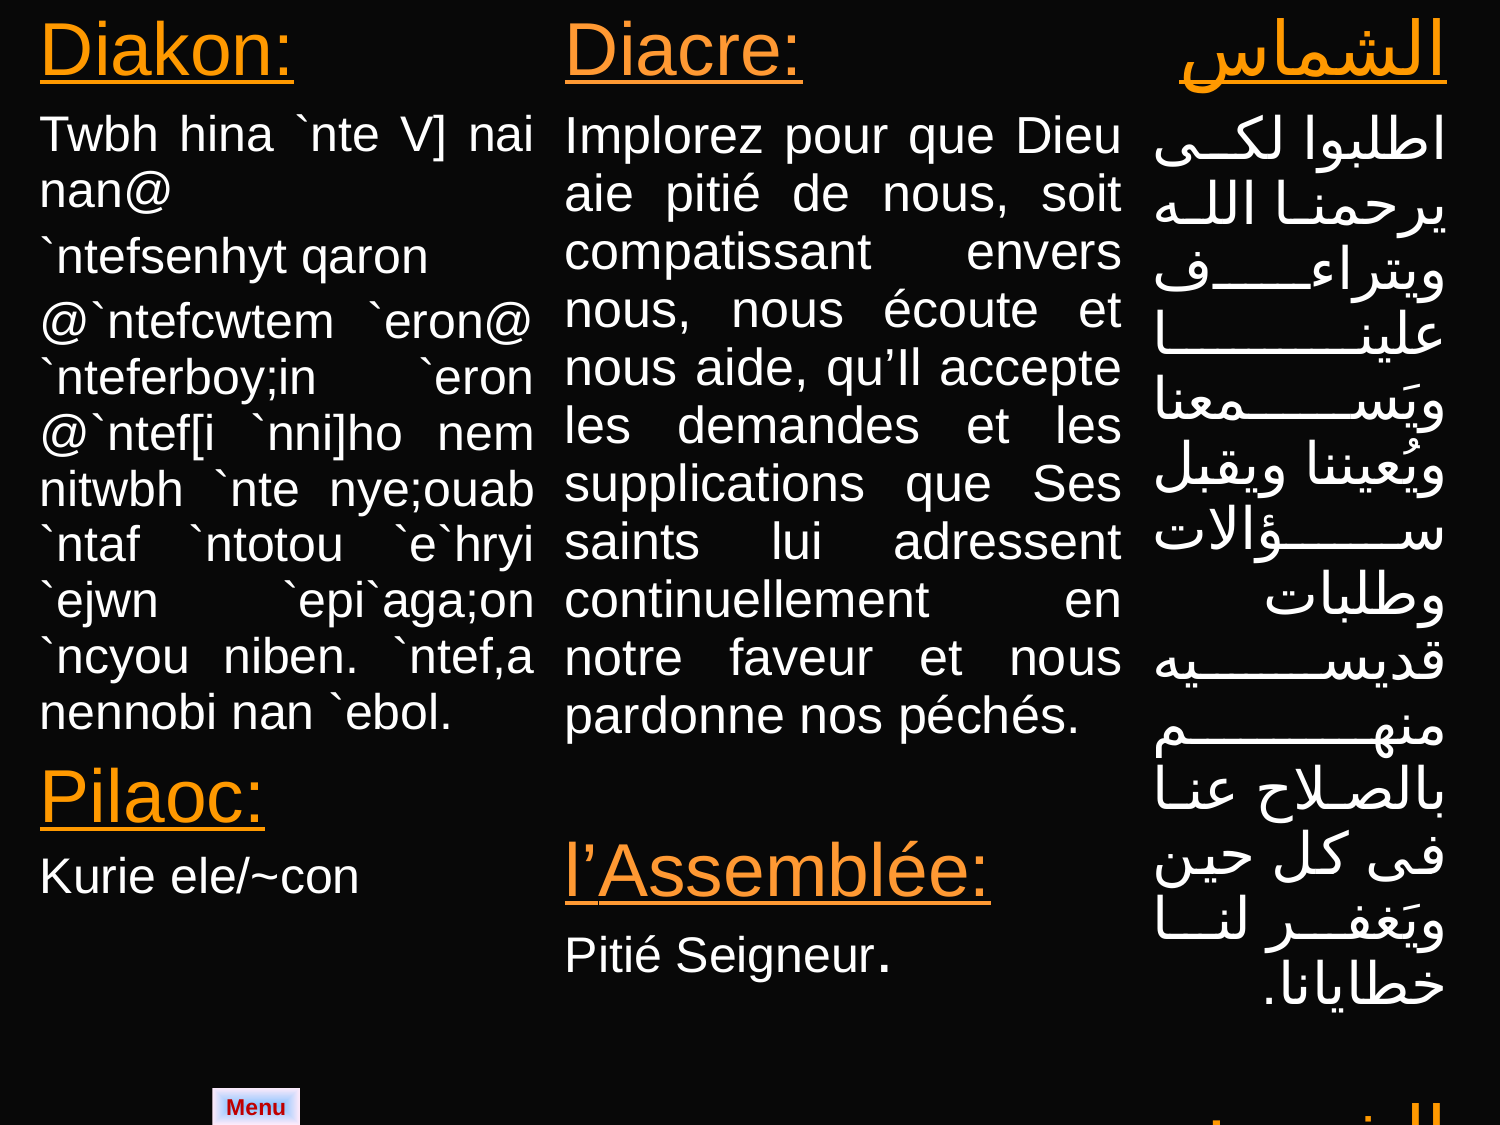

| Diakon: | Diacre: | الشماس |
| --- | --- | --- |
| Twbh hina `nte V] nai nan@ `ntefsenhyt qaron @`ntefcwtem `eron@ `nteferboy;in `eron @`ntef[i `nni]ho nem nitwbh `nte nye;ouab `ntaf `ntotou `e`hryi `ejwn `epi`aga;on `ncyou niben. `ntef,a nennobi nan `ebol. Pilaoc: Kurie ele/~con | Implorez pour que Dieu aie pitié de nous, soit compatissant envers nous, nous écoute et nous aide, qu’Il accepte les demandes et les supplications que Ses saints lui adressent continuellement en notre faveur et nous pardonne nos péchés. l’Assemblée: Pitié Seigneur. | اطلبوا لكى يرحمنا الله ويتراءف علينا ويَسمعنا ويُعيننا ويقبل سؤالات وطلبات قديسيه منهم بالصلاح عنا فى كل حين ويَغفر لنا خطايانا. الشعب: يا ربُ ارحم. |
Menu